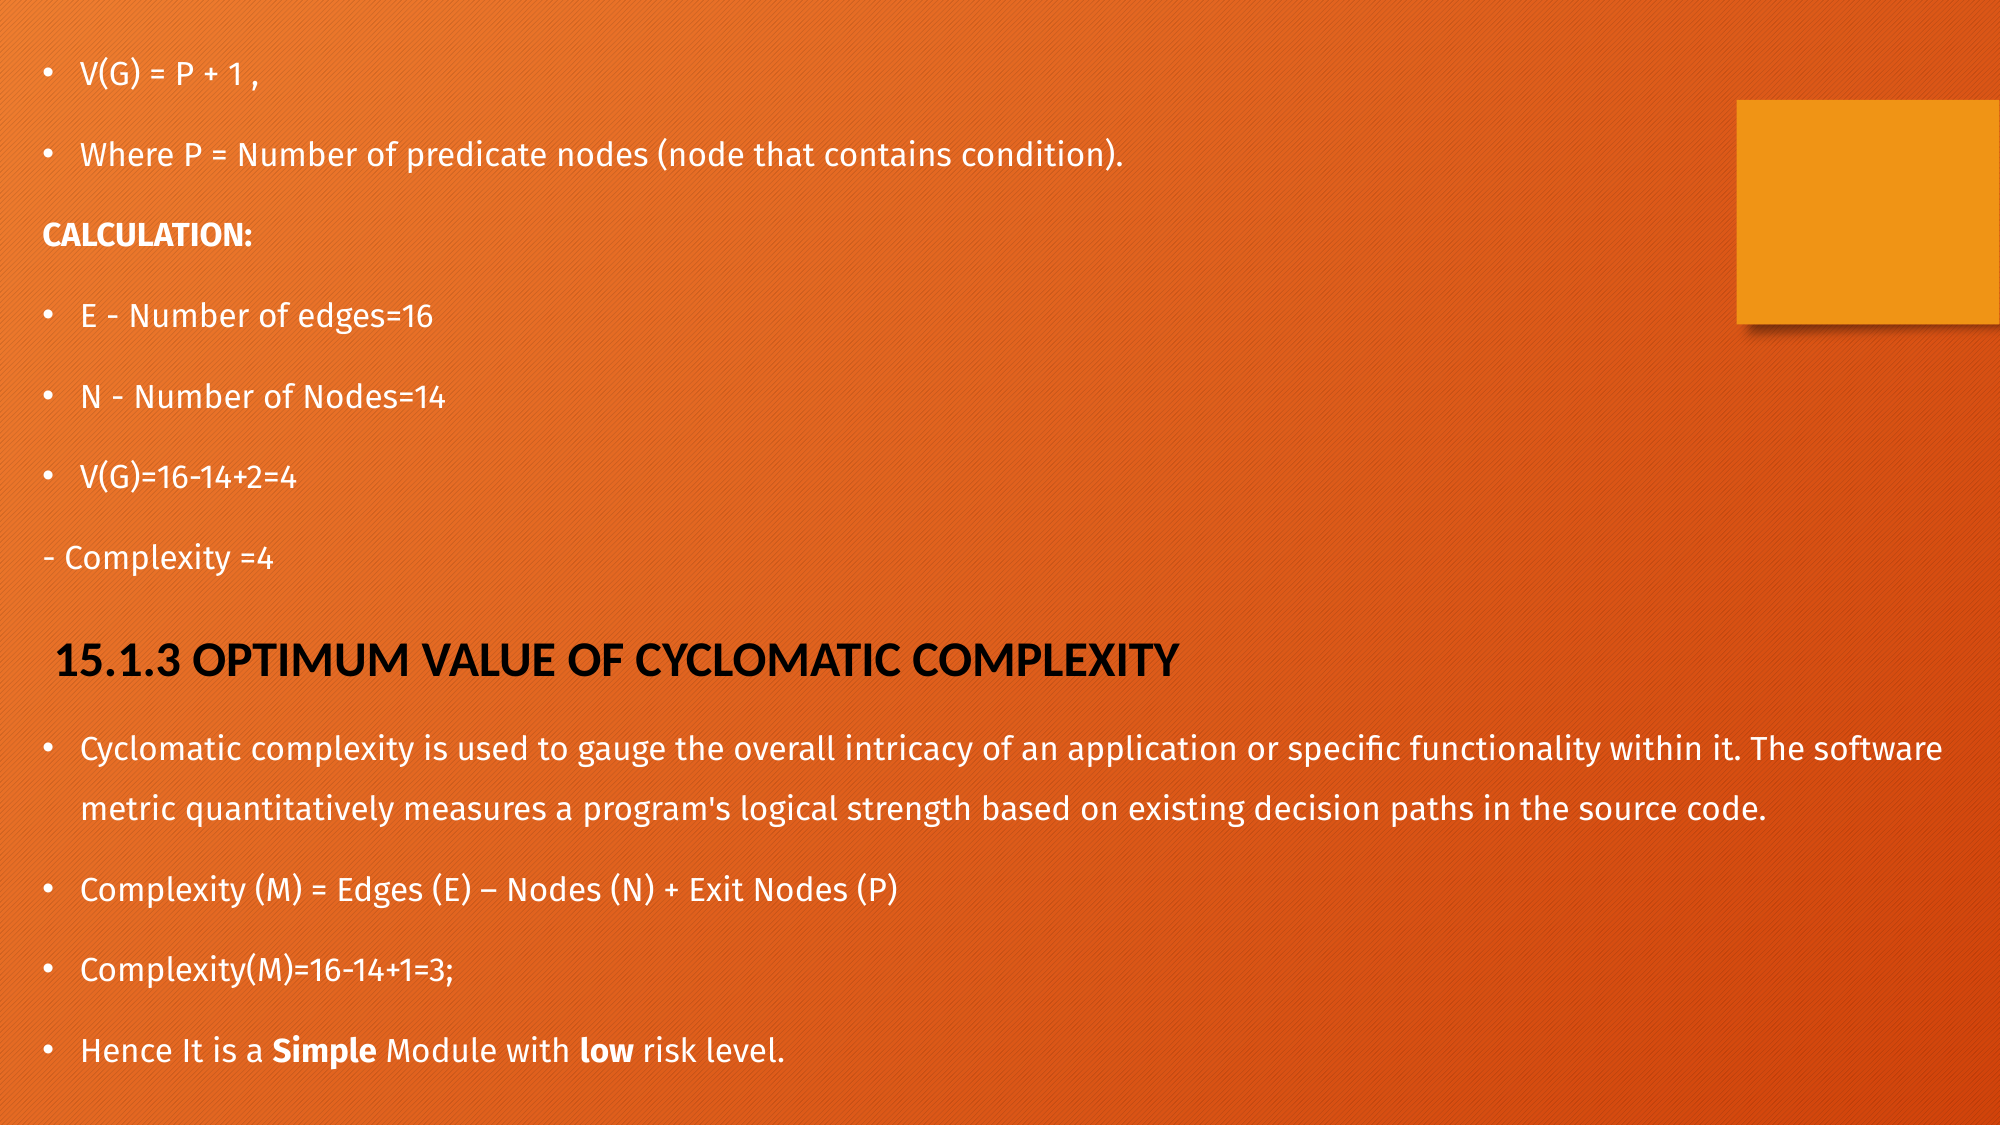

V(G) = P + 1 ,
Where P = Number of predicate nodes (node that contains condition).
CALCULATION:
E - Number of edges=16
N - Number of Nodes=14
V(G)=16-14+2=4
- Complexity =4
 15.1.3 OPTIMUM VALUE OF CYCLOMATIC COMPLEXITY
Cyclomatic complexity is used to gauge the overall intricacy of an application or specific functionality within it. The software metric quantitatively measures a program's logical strength based on existing decision paths in the source code.
Complexity (M) = Edges (E) – Nodes (N) + Exit Nodes (P)
Complexity(M)=16-14+1=3;
Hence It is a Simple Module with low risk level.